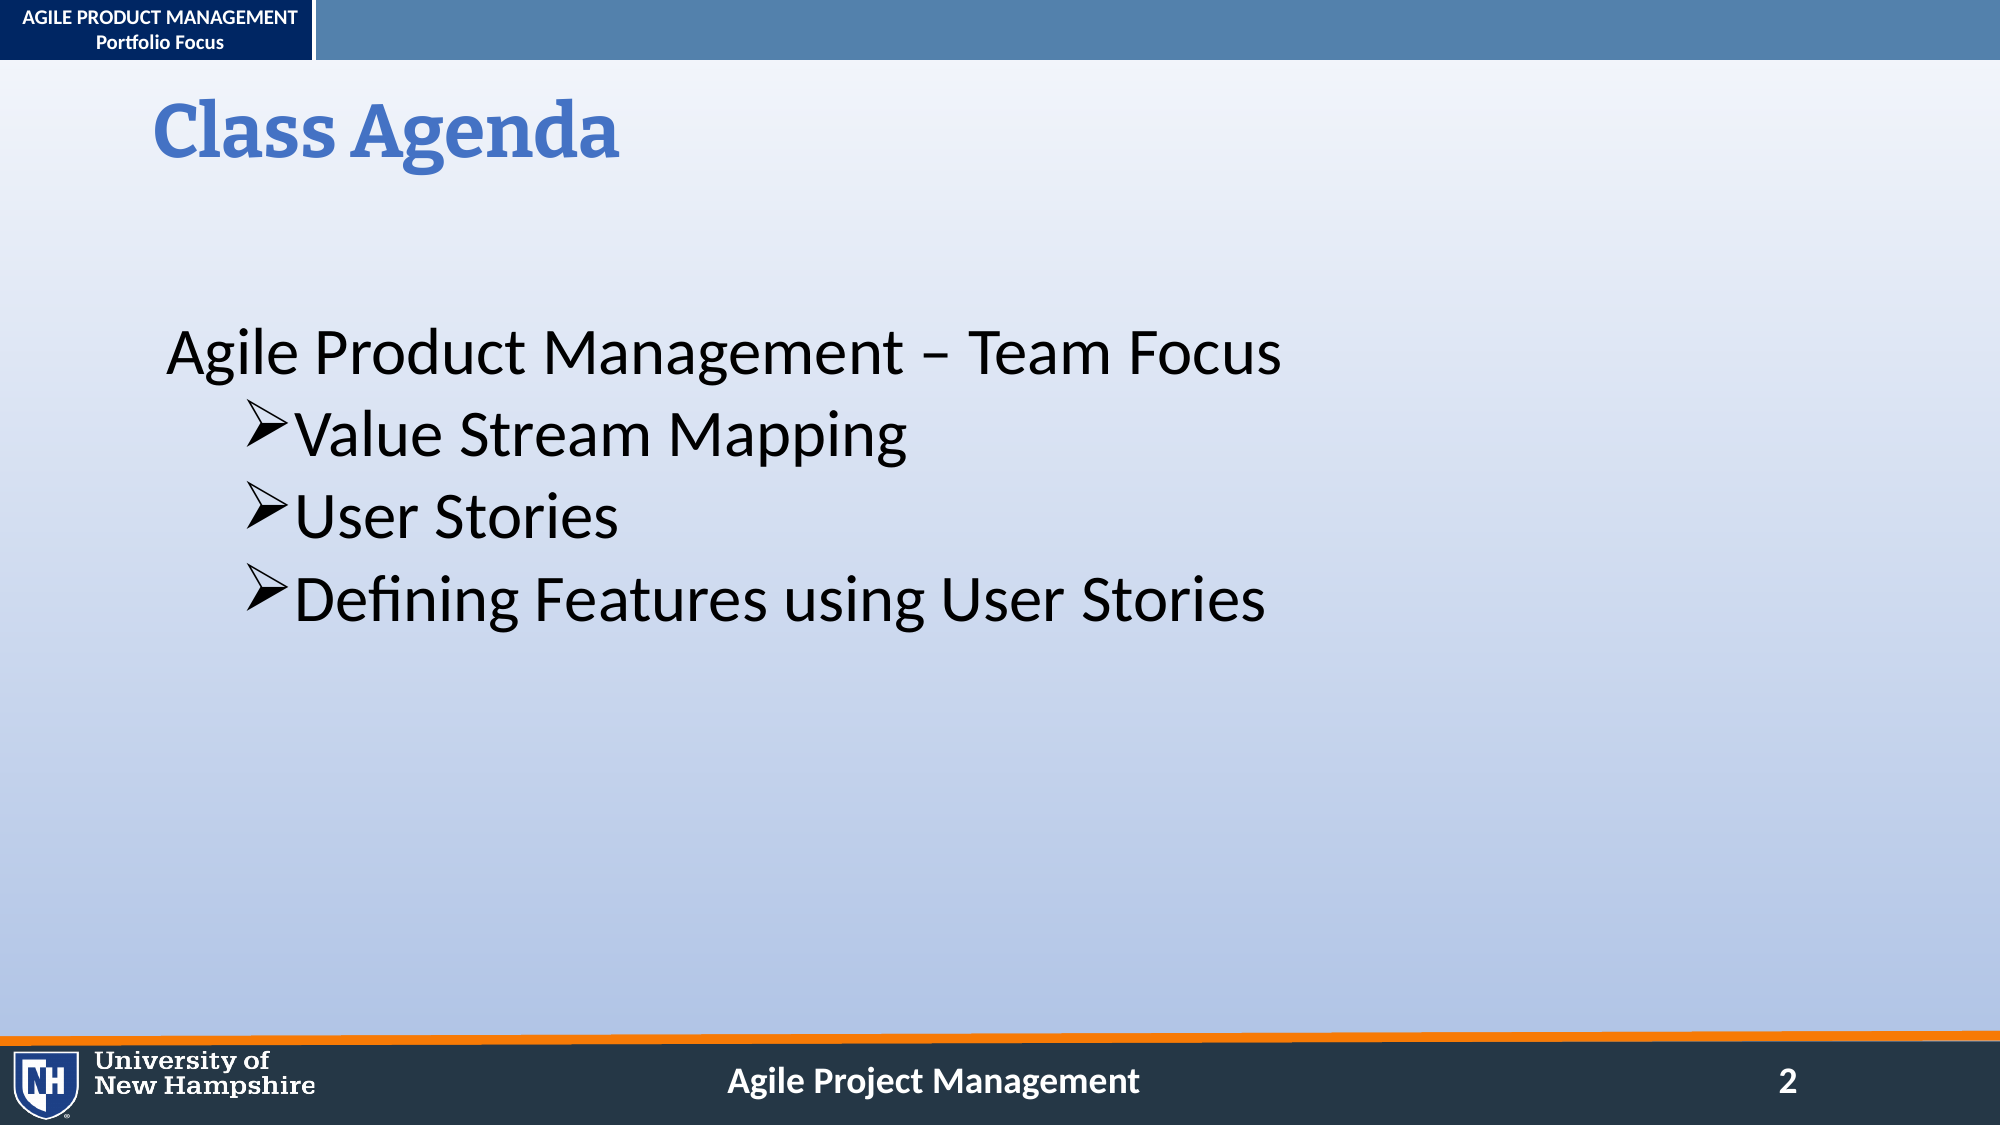

# Class Agenda
Agile Product Management – Team Focus
Value Stream Mapping
User Stories
Defining Features using User Stories